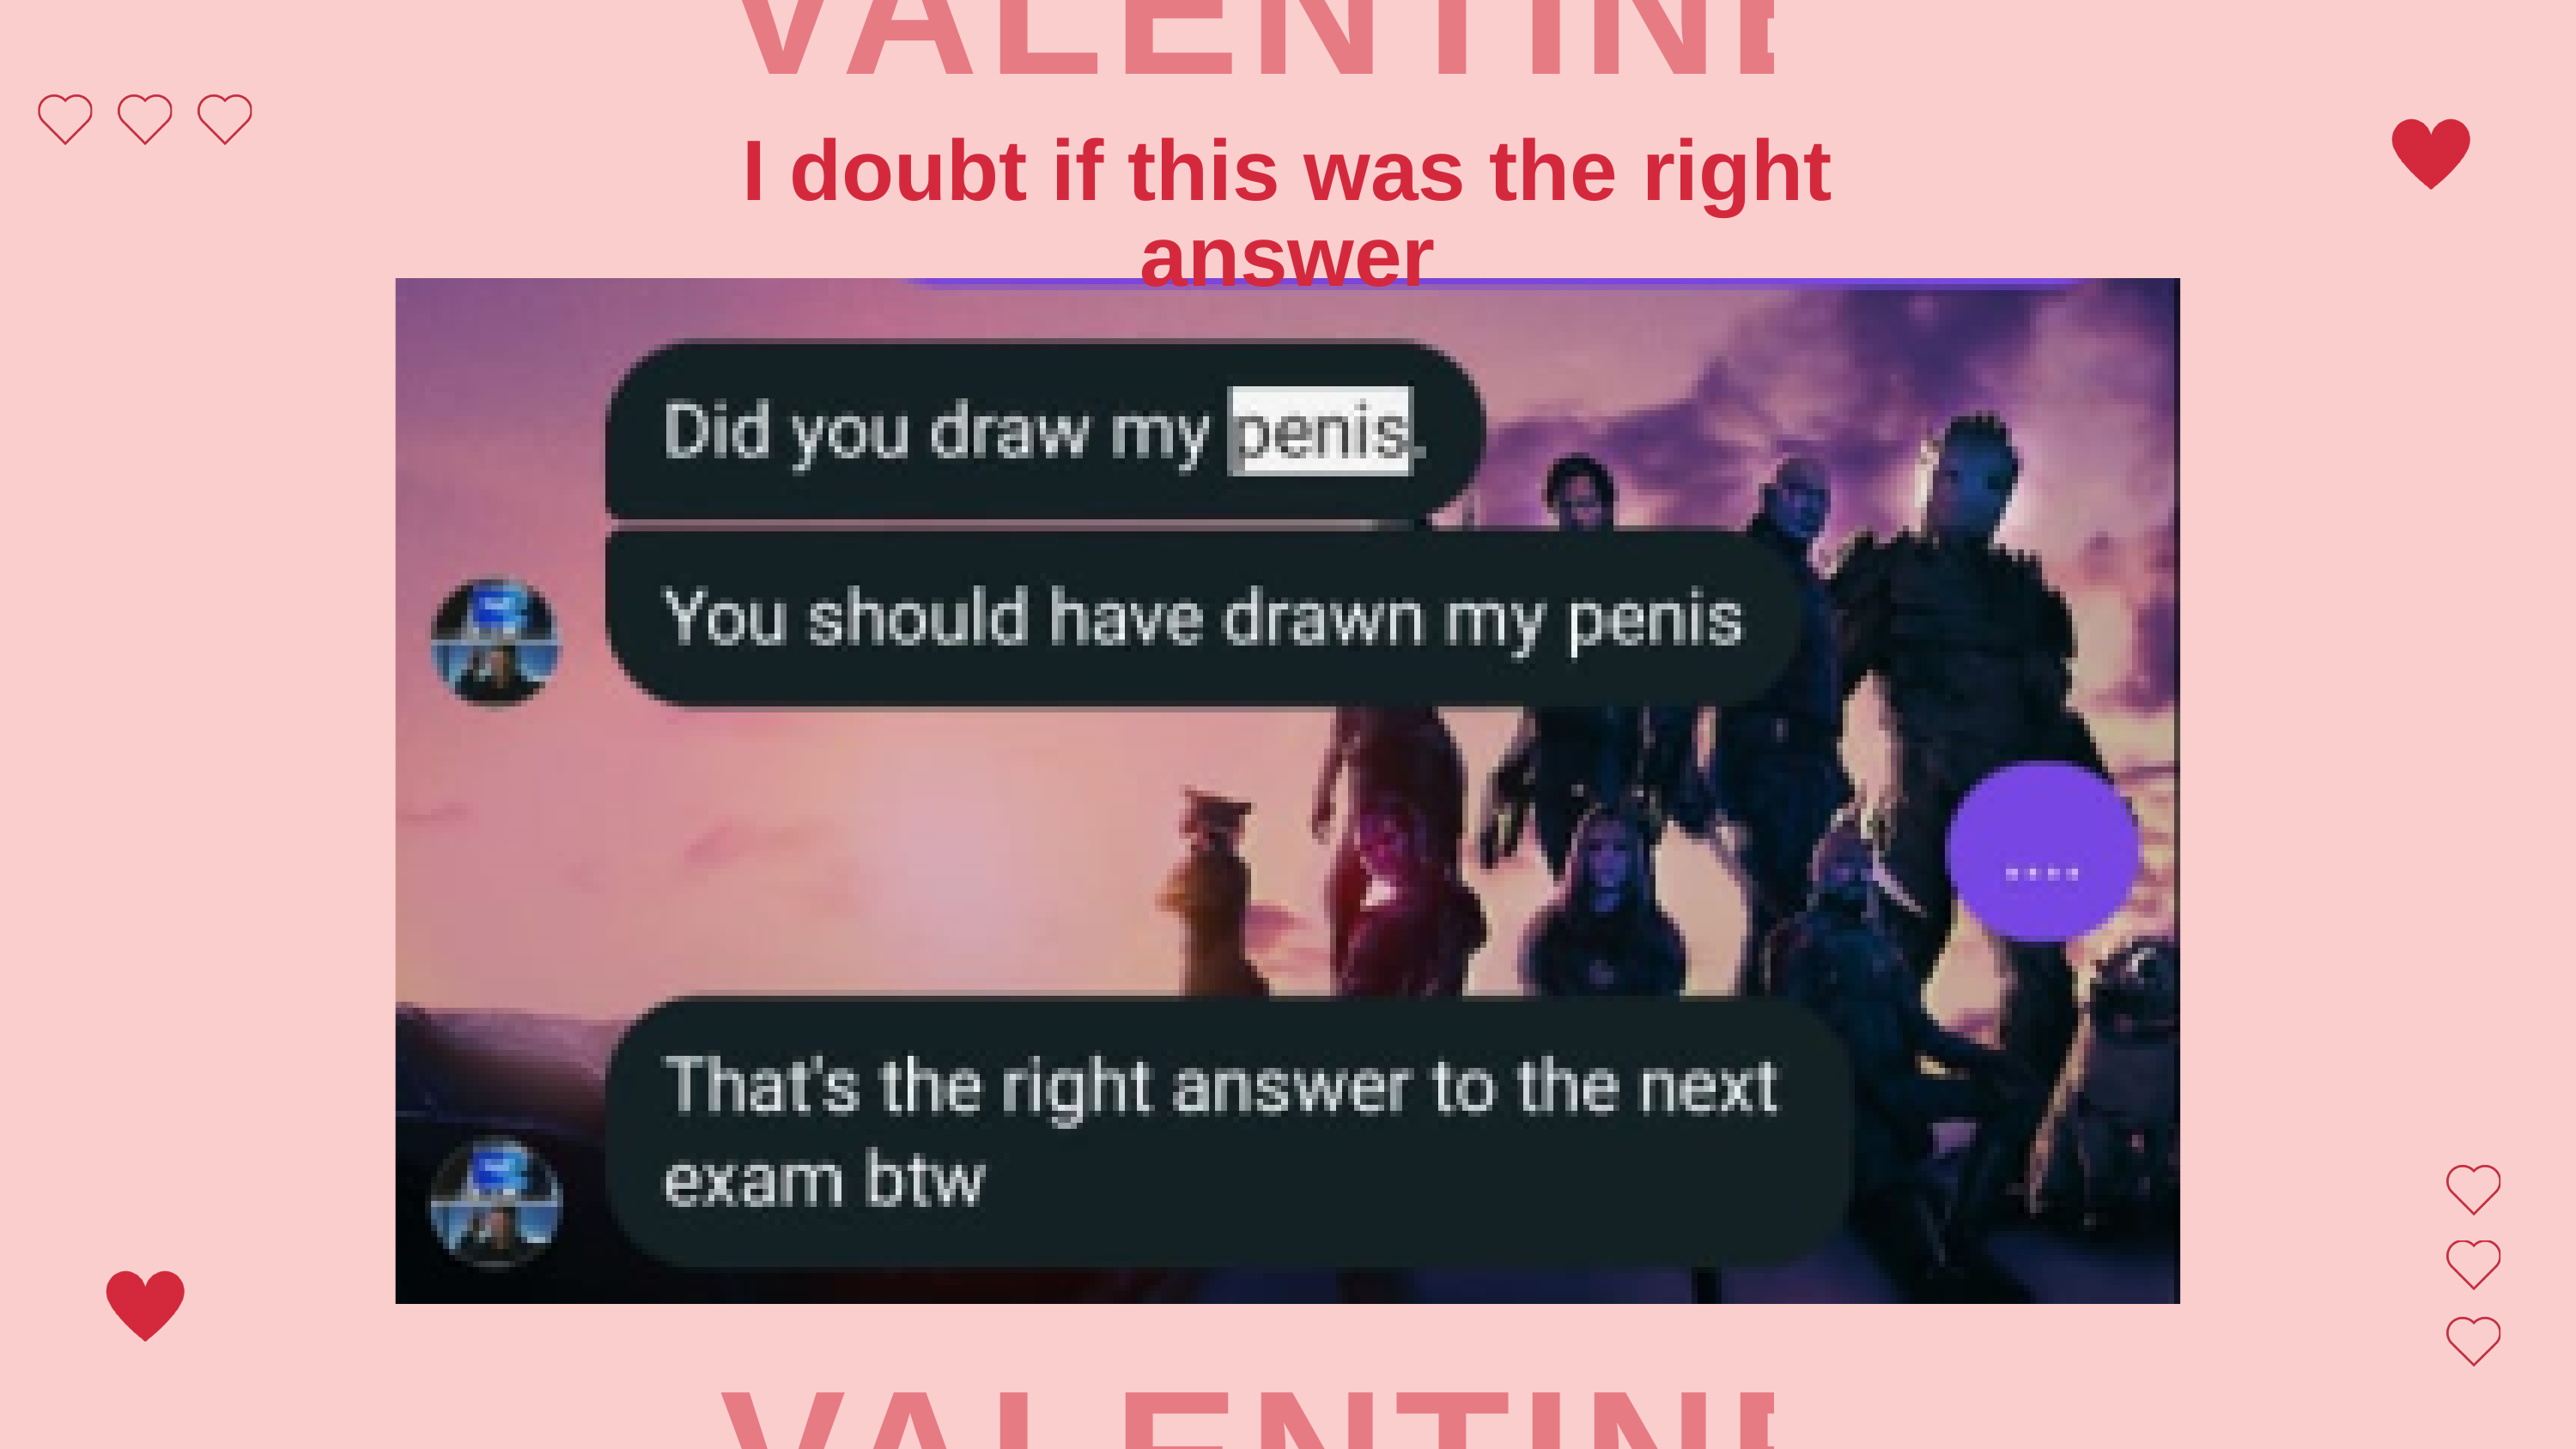

VALENTINE

I doubt if this was the right answer

VALENTINE